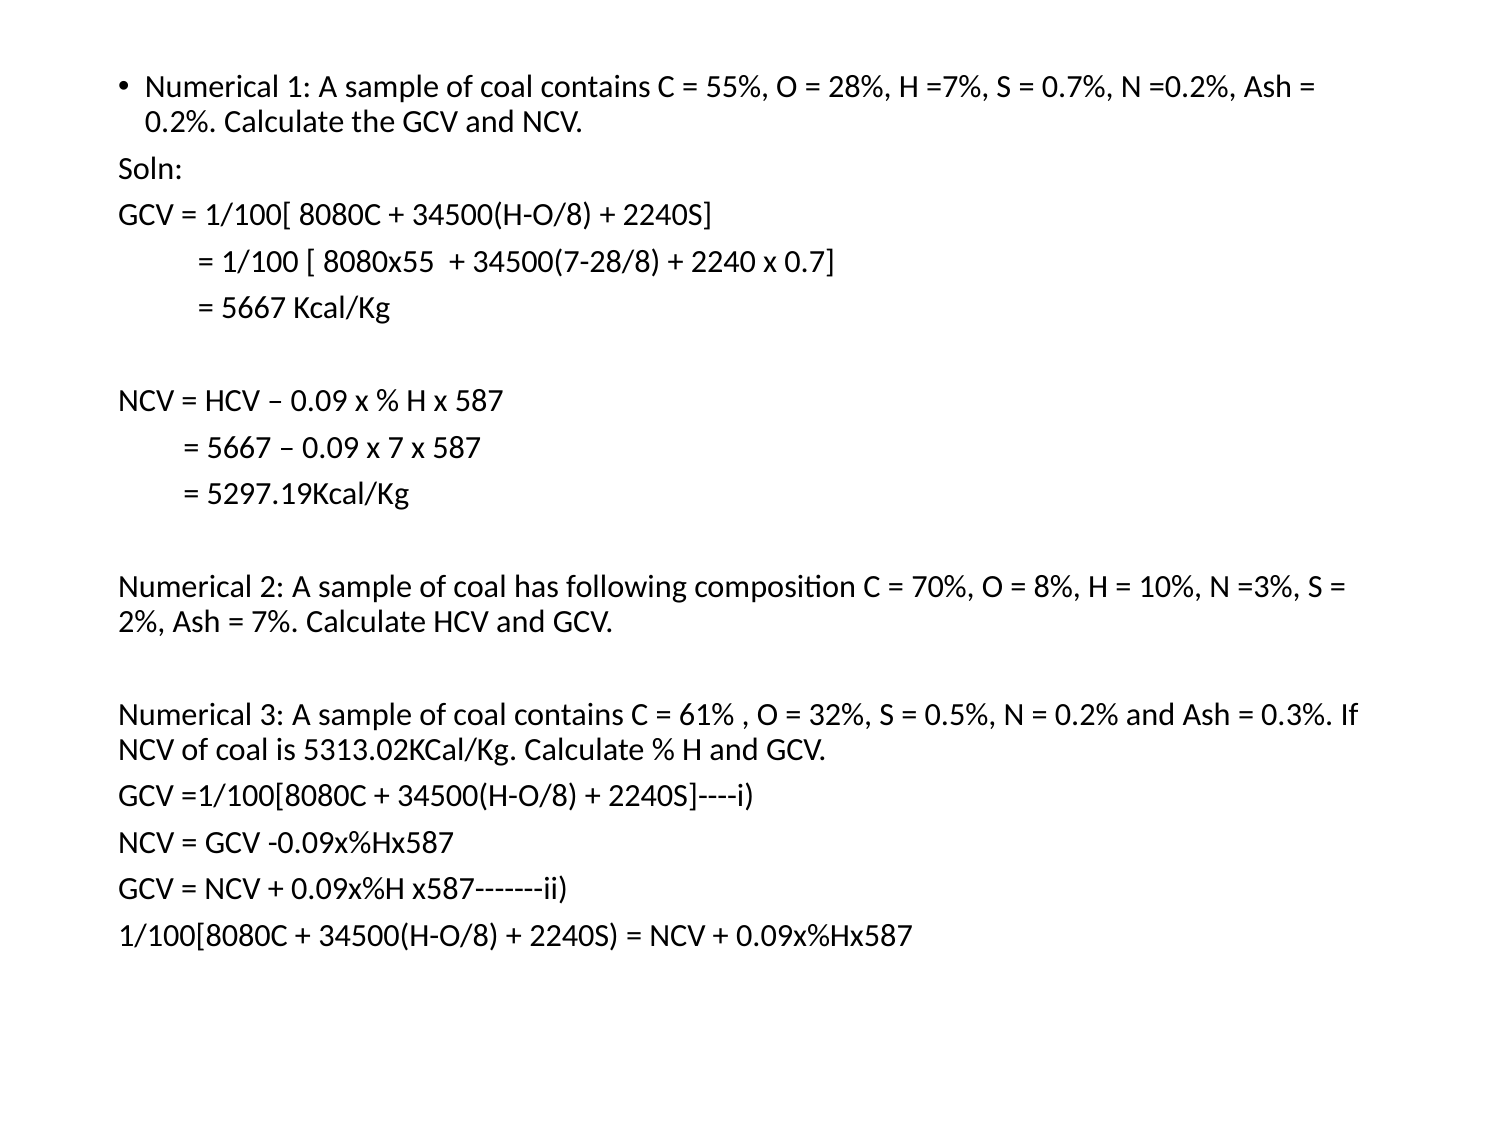

Numerical 1: A sample of coal contains C = 55%, O = 28%, H =7%, S = 0.7%, N =0.2%, Ash = 0.2%. Calculate the GCV and NCV.
Soln:
GCV = 1/100[ 8080C + 34500(H-O/8) + 2240S]
           = 1/100 [ 8080x55  + 34500(7-28/8) + 2240 x 0.7]
           = 5667 Kcal/Kg

NCV = HCV – 0.09 x % H x 587
         = 5667 – 0.09 x 7 x 587
         = 5297.19Kcal/Kg

Numerical 2: A sample of coal has following composition C = 70%, O = 8%, H = 10%, N =3%, S = 2%, Ash = 7%. Calculate HCV and GCV.

Numerical 3: A sample of coal contains C = 61% , O = 32%, S = 0.5%, N = 0.2% and Ash = 0.3%. If NCV of coal is 5313.02KCal/Kg. Calculate % H and GCV.
GCV =1/100[8080C + 34500(H-O/8) + 2240S]----i)
NCV = GCV -0.09x%Hx587
GCV = NCV + 0.09x%H x587-------ii)
1/100[8080C + 34500(H-O/8) + 2240S) = NCV + 0.09x%Hx587